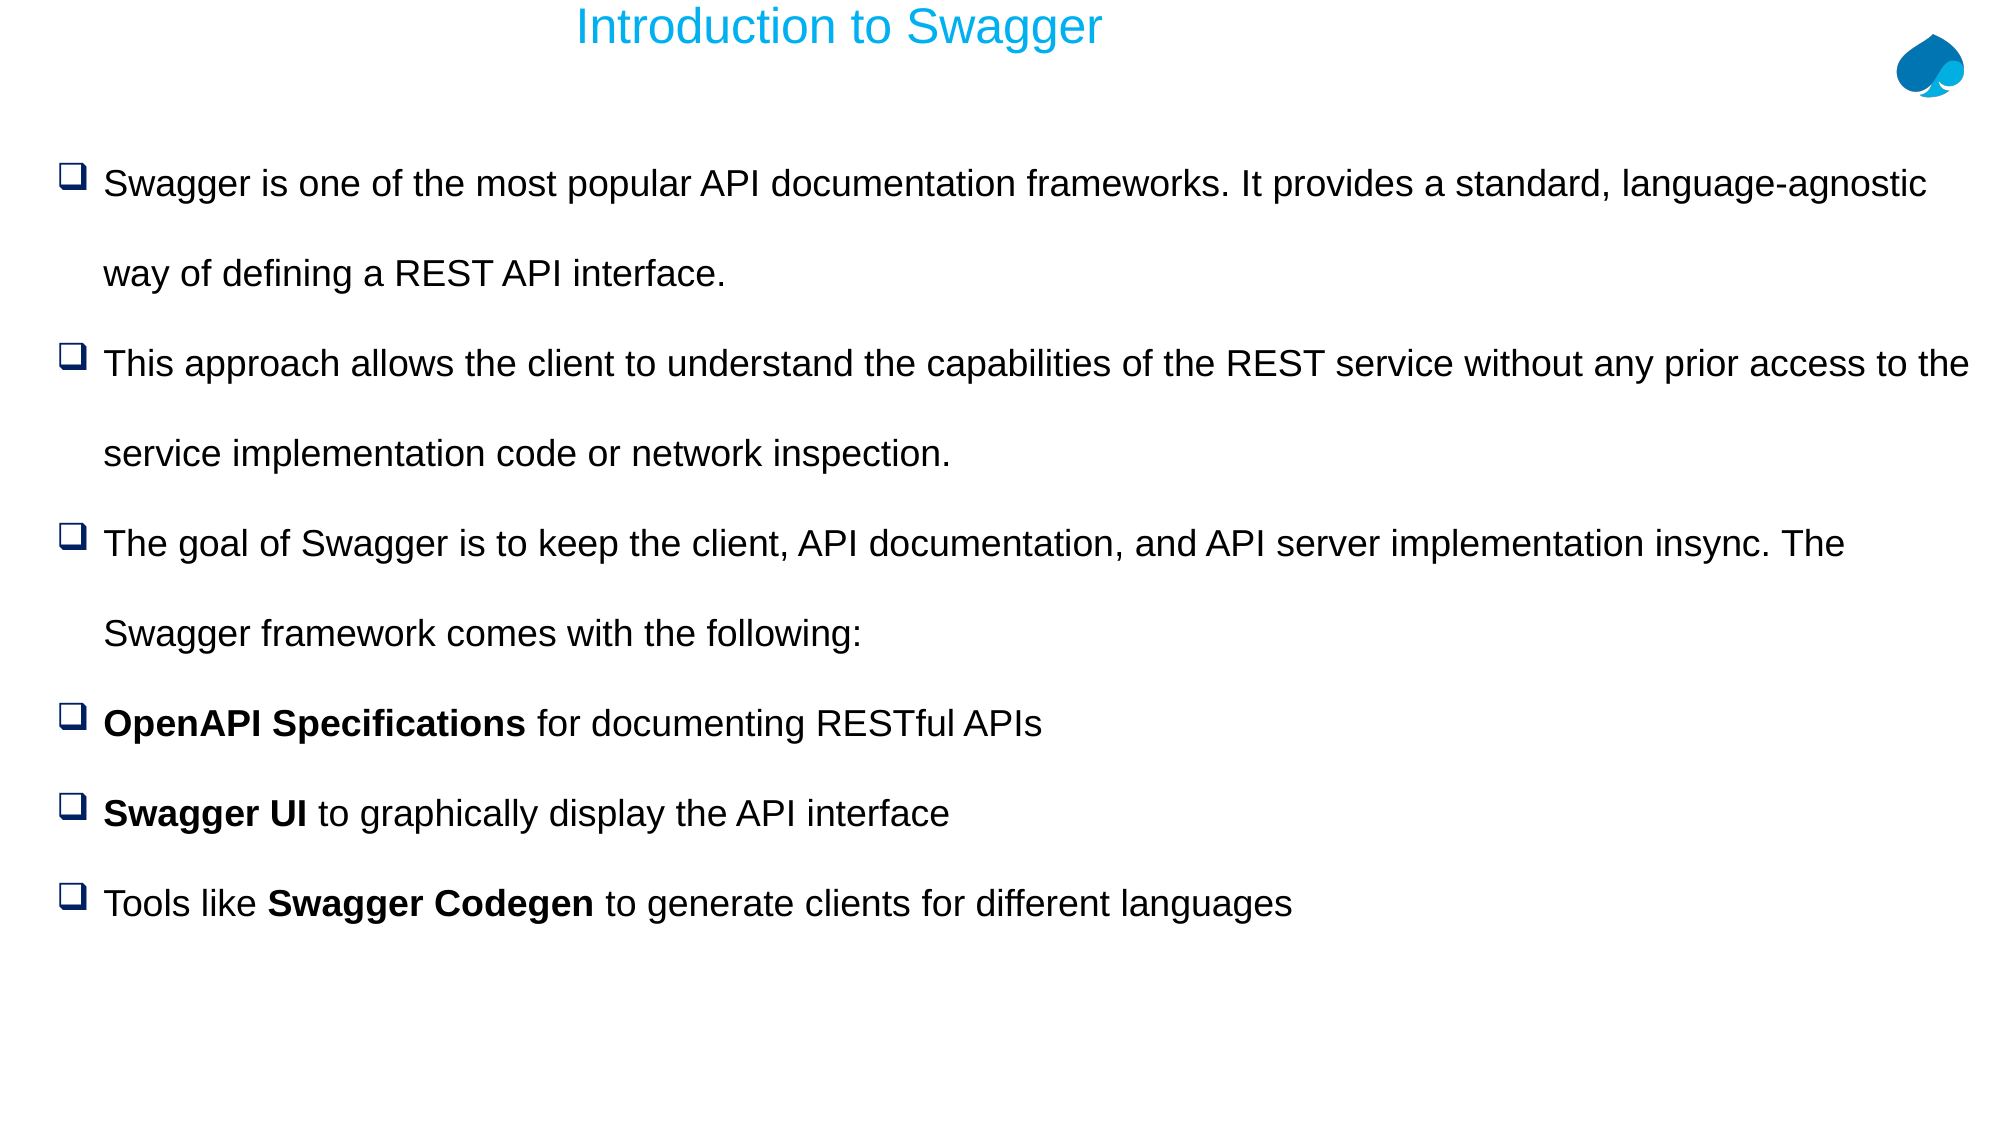

# Introduction to Swagger
Swagger is one of the most popular API documentation frameworks. It provides a standard, language-agnostic way of defining a REST API interface.
This approach allows the client to understand the capabilities of the REST service without any prior access to the service implementation code or network inspection.
The goal of Swagger is to keep the client, API documentation, and API server implementation insync. The Swagger framework comes with the following:
OpenAPI Specifications for documenting RESTful APIs
Swagger UI to graphically display the API interface
Tools like Swagger Codegen to generate clients for different languages